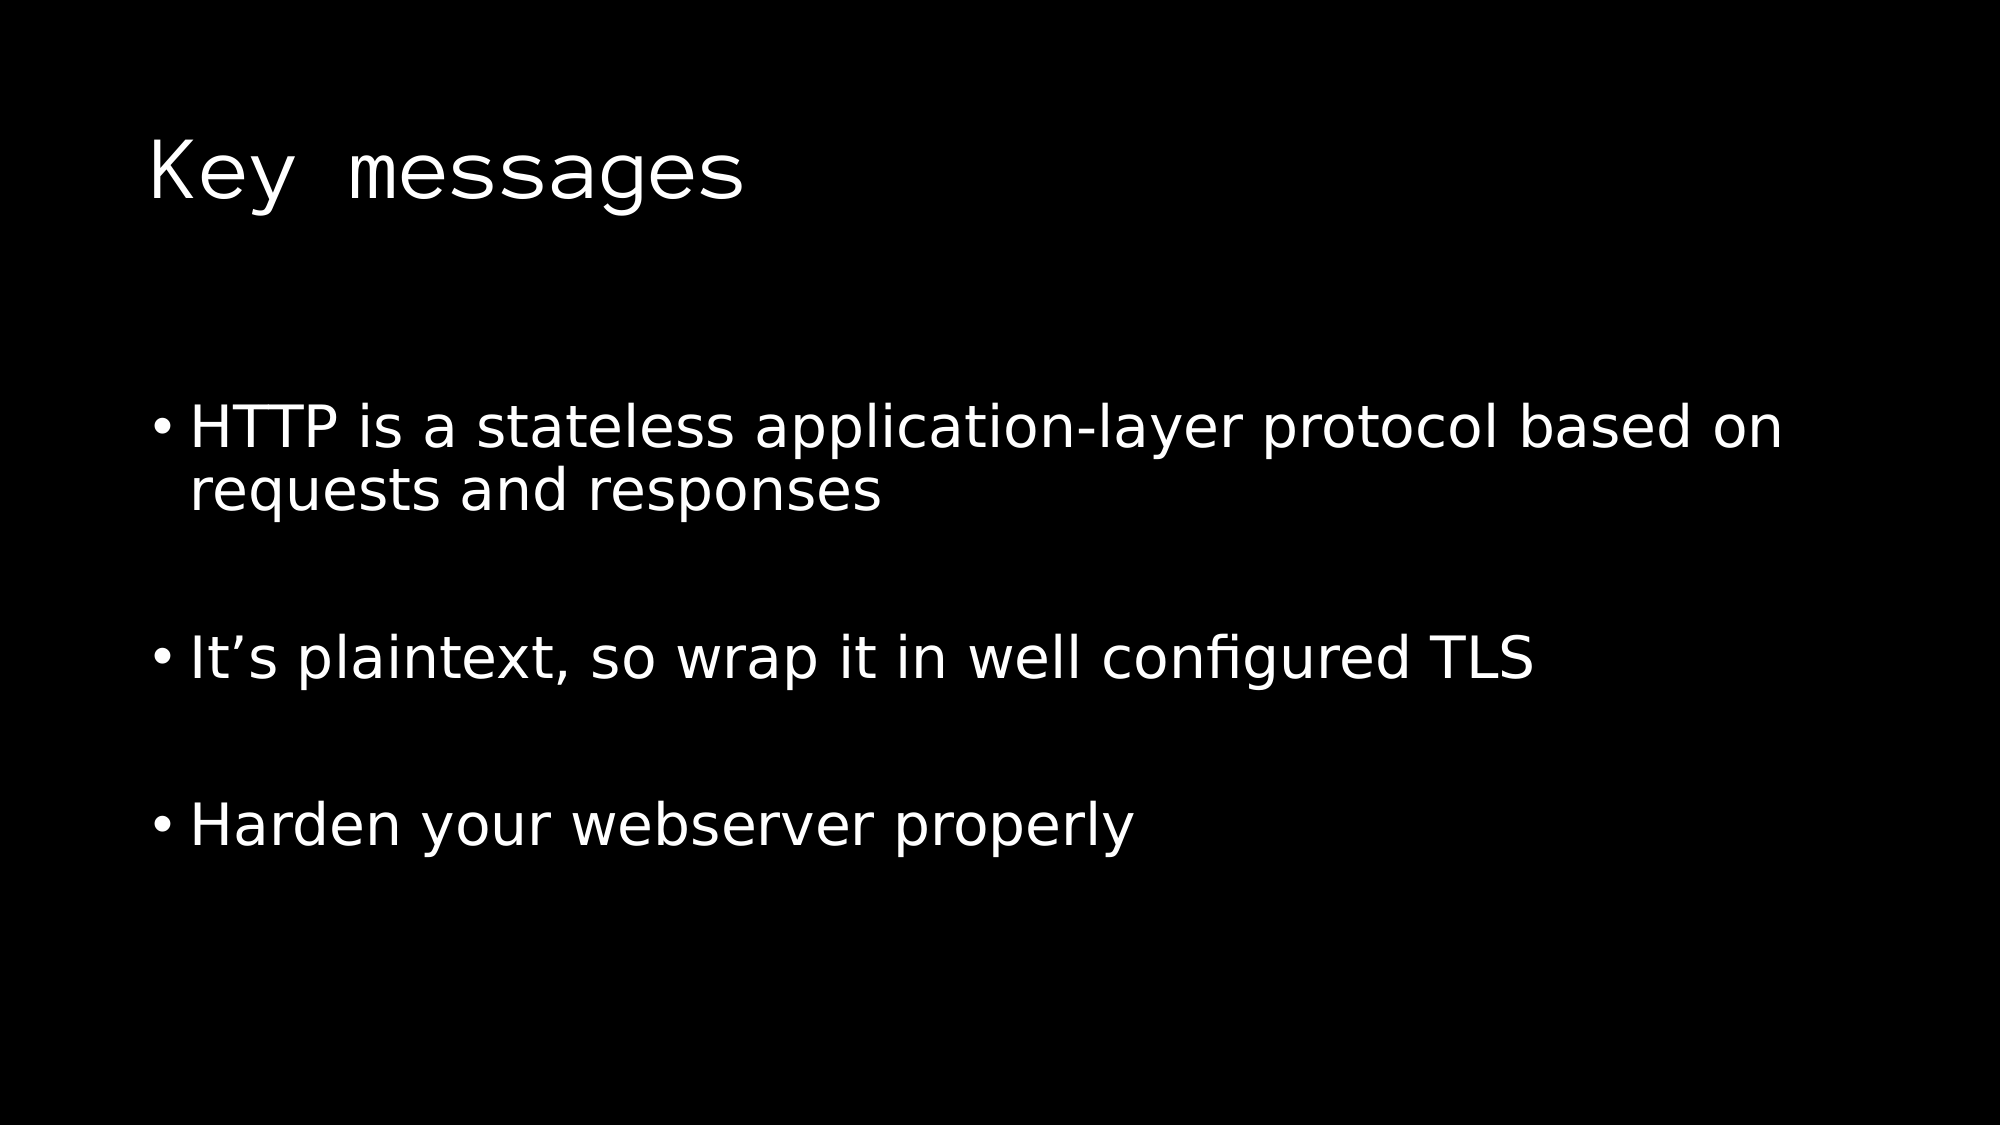

# Key messages

HTTP is a stateless application-layer protocol based on requests and responses

It’s plaintext, so wrap it in well configured TLS

Harden your webserver properly